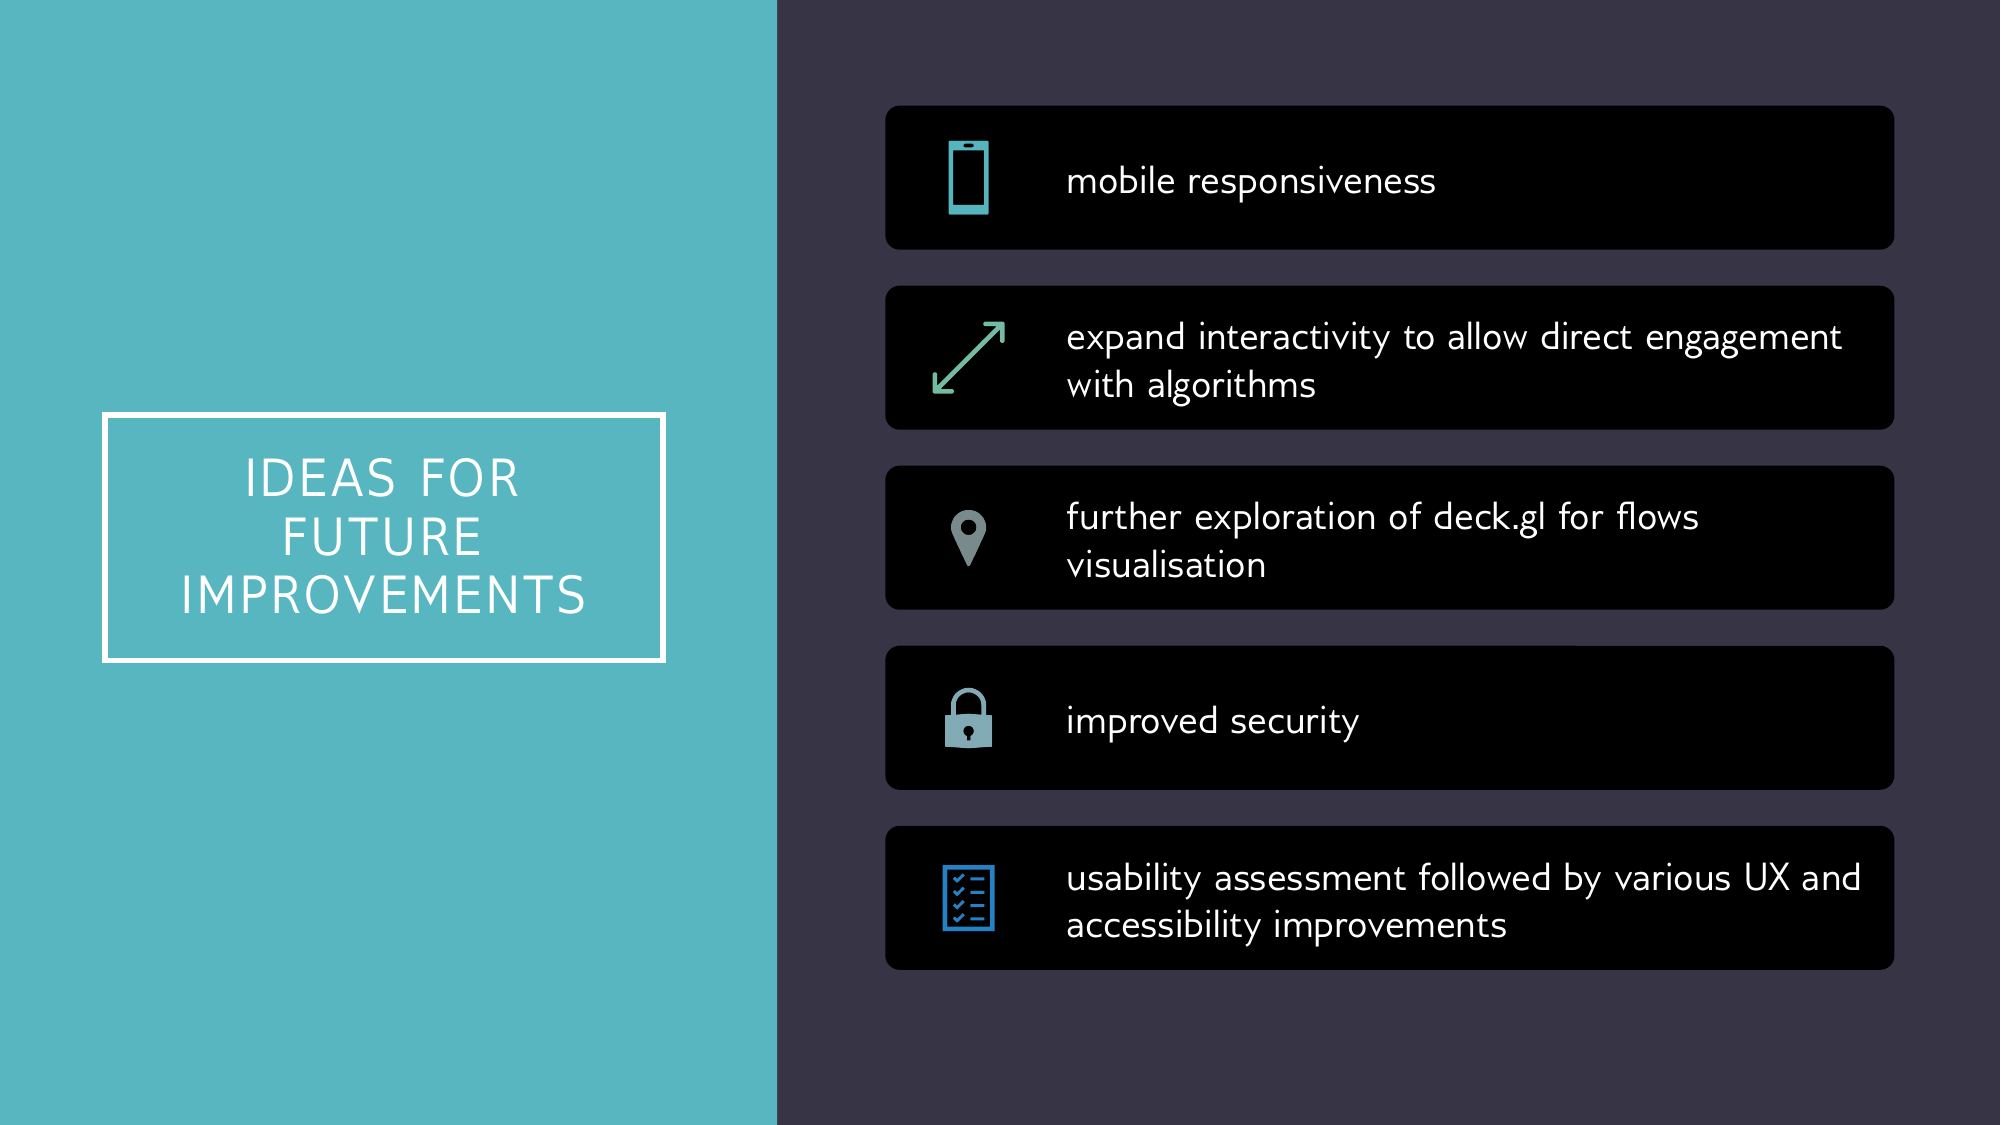

mobile responsiveness
expand interactivity to allow direct engagement with algorithms
further exploration of deck.gl for flows visualisation
improved security
usability assessment followed by various UX and accessibility improvements
# Ideas for future improvements